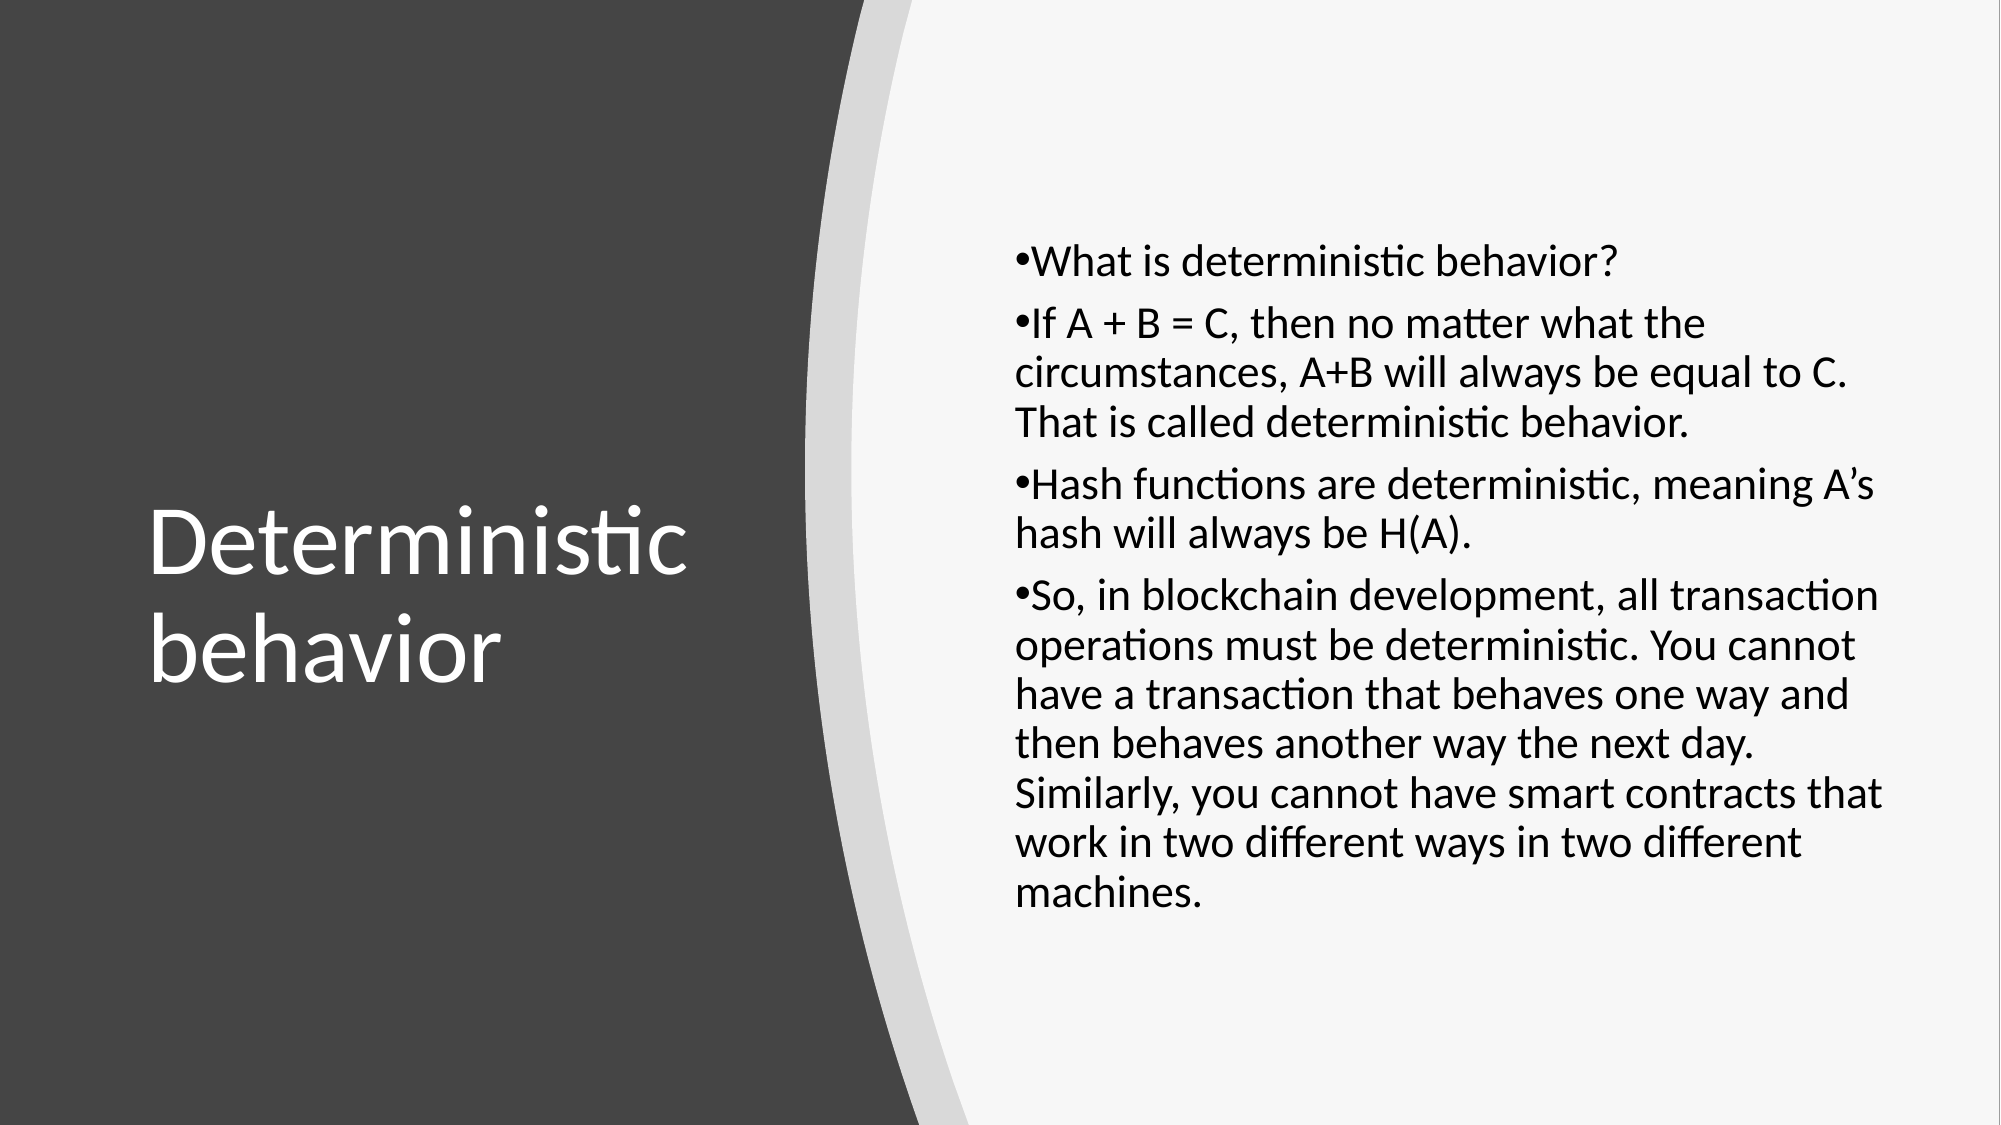

What is deterministic behavior?
If A + B = C, then no matter what the circumstances, A+B will always be equal to C. That is called deterministic behavior.
Hash functions are deterministic, meaning A’s hash will always be H(A).
So, in blockchain development, all transaction operations must be deterministic. You cannot have a transaction that behaves one way and then behaves another way the next day. Similarly, you cannot have smart contracts that work in two different ways in two different machines.

Deterministic behavior